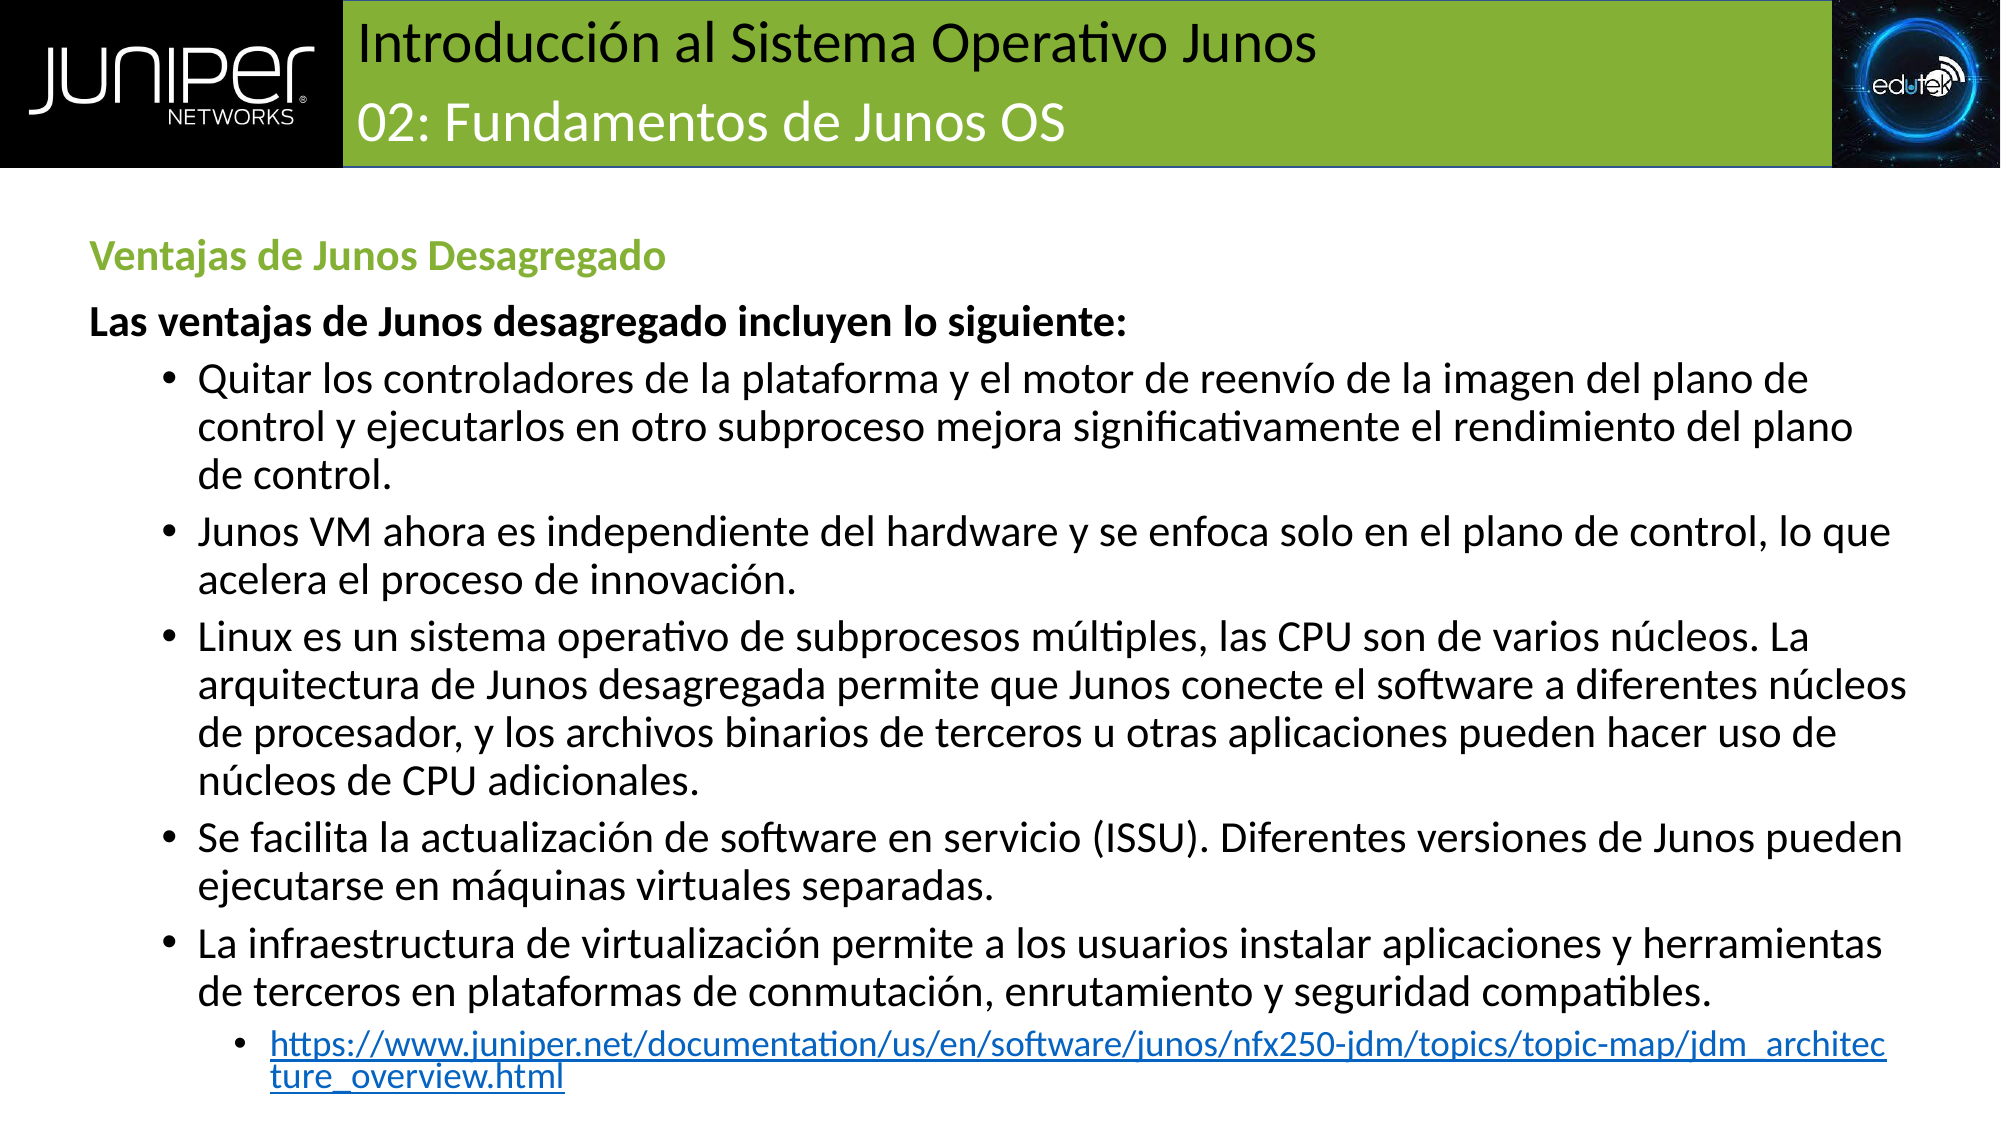

# Introducción al Sistema Operativo Junos
02: Fundamentos de Junos OS
Ventajas de Junos Desagregado
Las ventajas de Junos desagregado incluyen lo siguiente:
Quitar los controladores de la plataforma y el motor de reenvío de la imagen del plano de control y ejecutarlos en otro subproceso mejora significativamente el rendimiento del plano de control.
Junos VM ahora es independiente del hardware y se enfoca solo en el plano de control, lo que acelera el proceso de innovación.
Linux es un sistema operativo de subprocesos múltiples, las CPU son de varios núcleos. La arquitectura de Junos desagregada permite que Junos conecte el software a diferentes núcleos de procesador, y los archivos binarios de terceros u otras aplicaciones pueden hacer uso de núcleos de CPU adicionales.
Se facilita la actualización de software en servicio (ISSU). Diferentes versiones de Junos pueden ejecutarse en máquinas virtuales separadas.
La infraestructura de virtualización permite a los usuarios instalar aplicaciones y herramientas de terceros en plataformas de conmutación, enrutamiento y seguridad compatibles.
https://www.juniper.net/documentation/us/en/software/junos/nfx250-jdm/topics/topic-map/jdm_architecture_overview.html